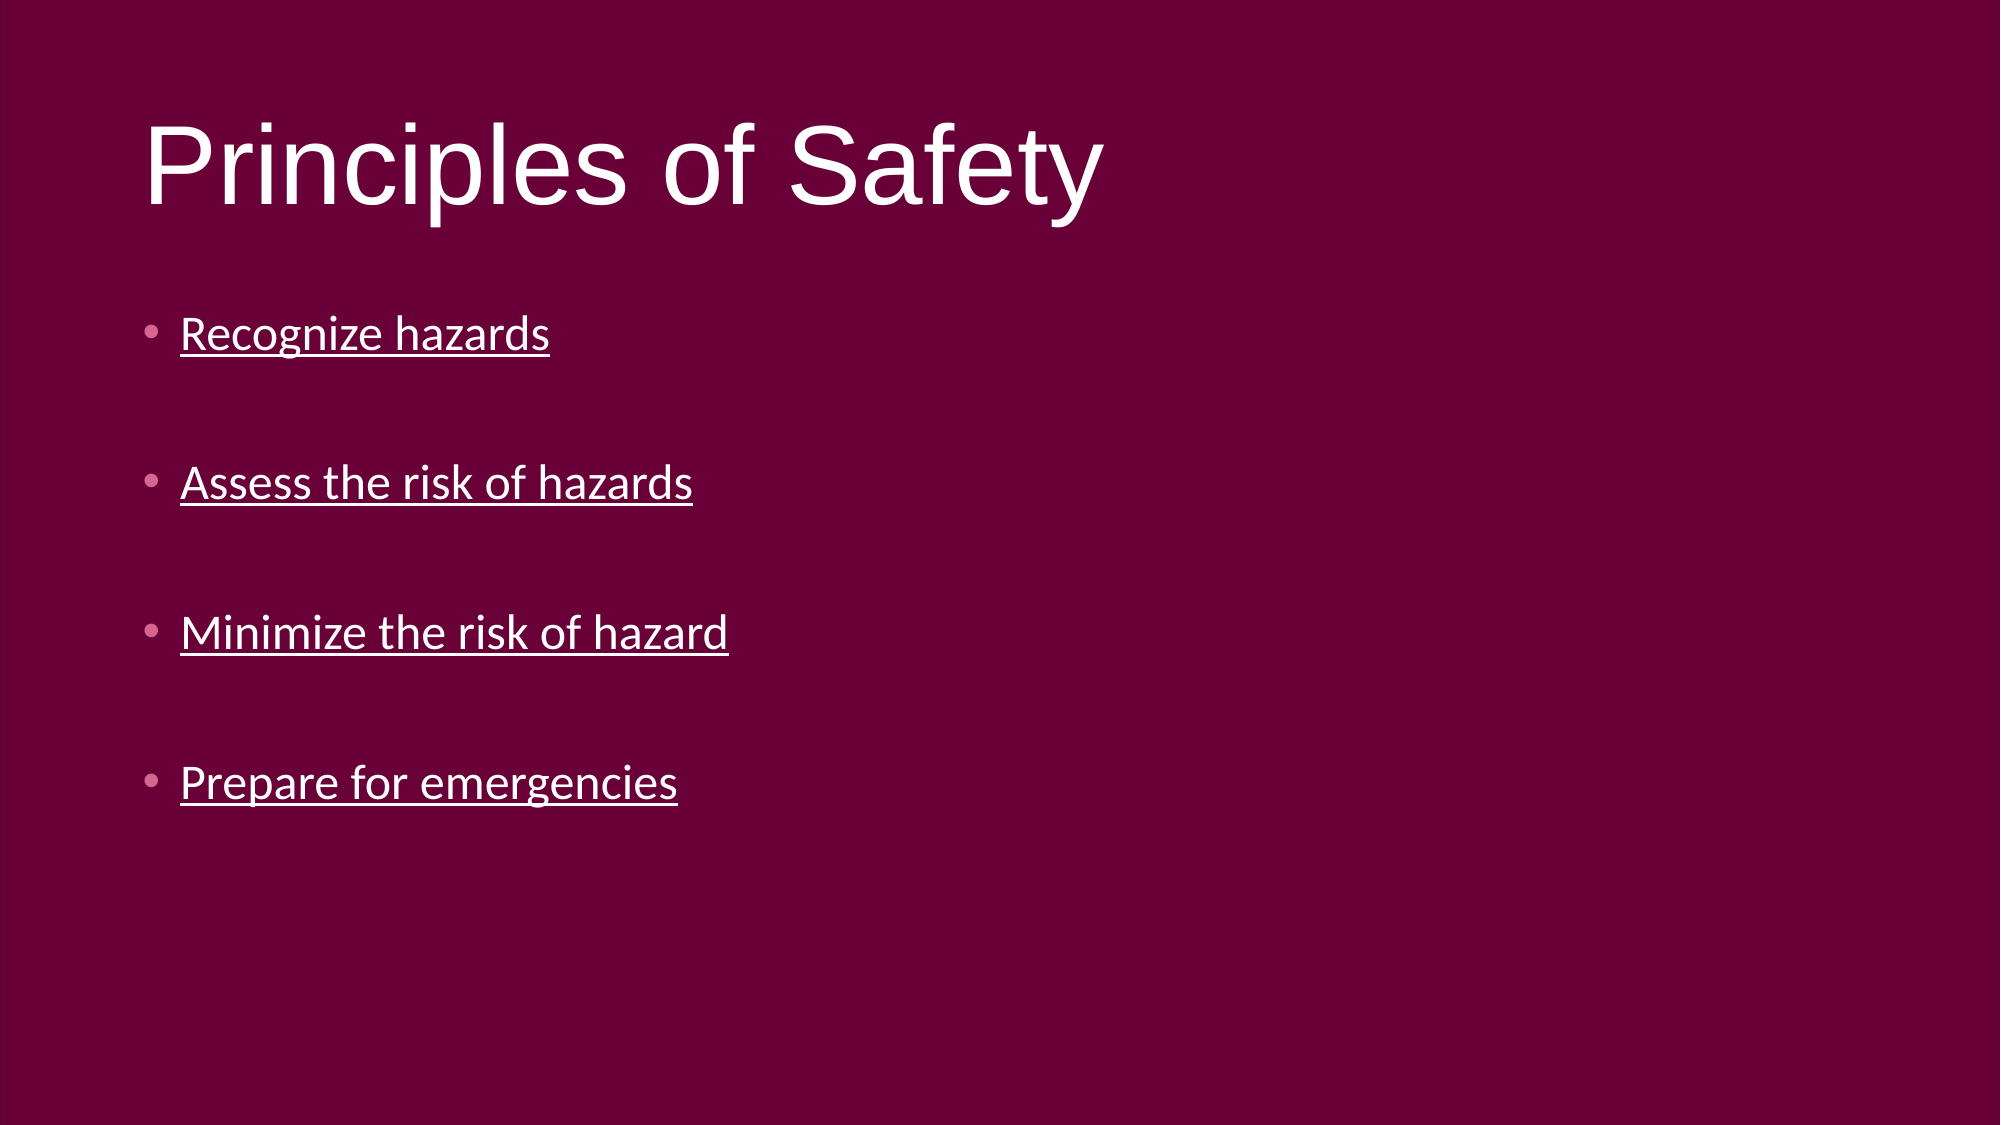

# Principles of Safety
Recognize hazards

Assess the risk of hazards

Minimize the risk of hazard

Prepare for emergencies